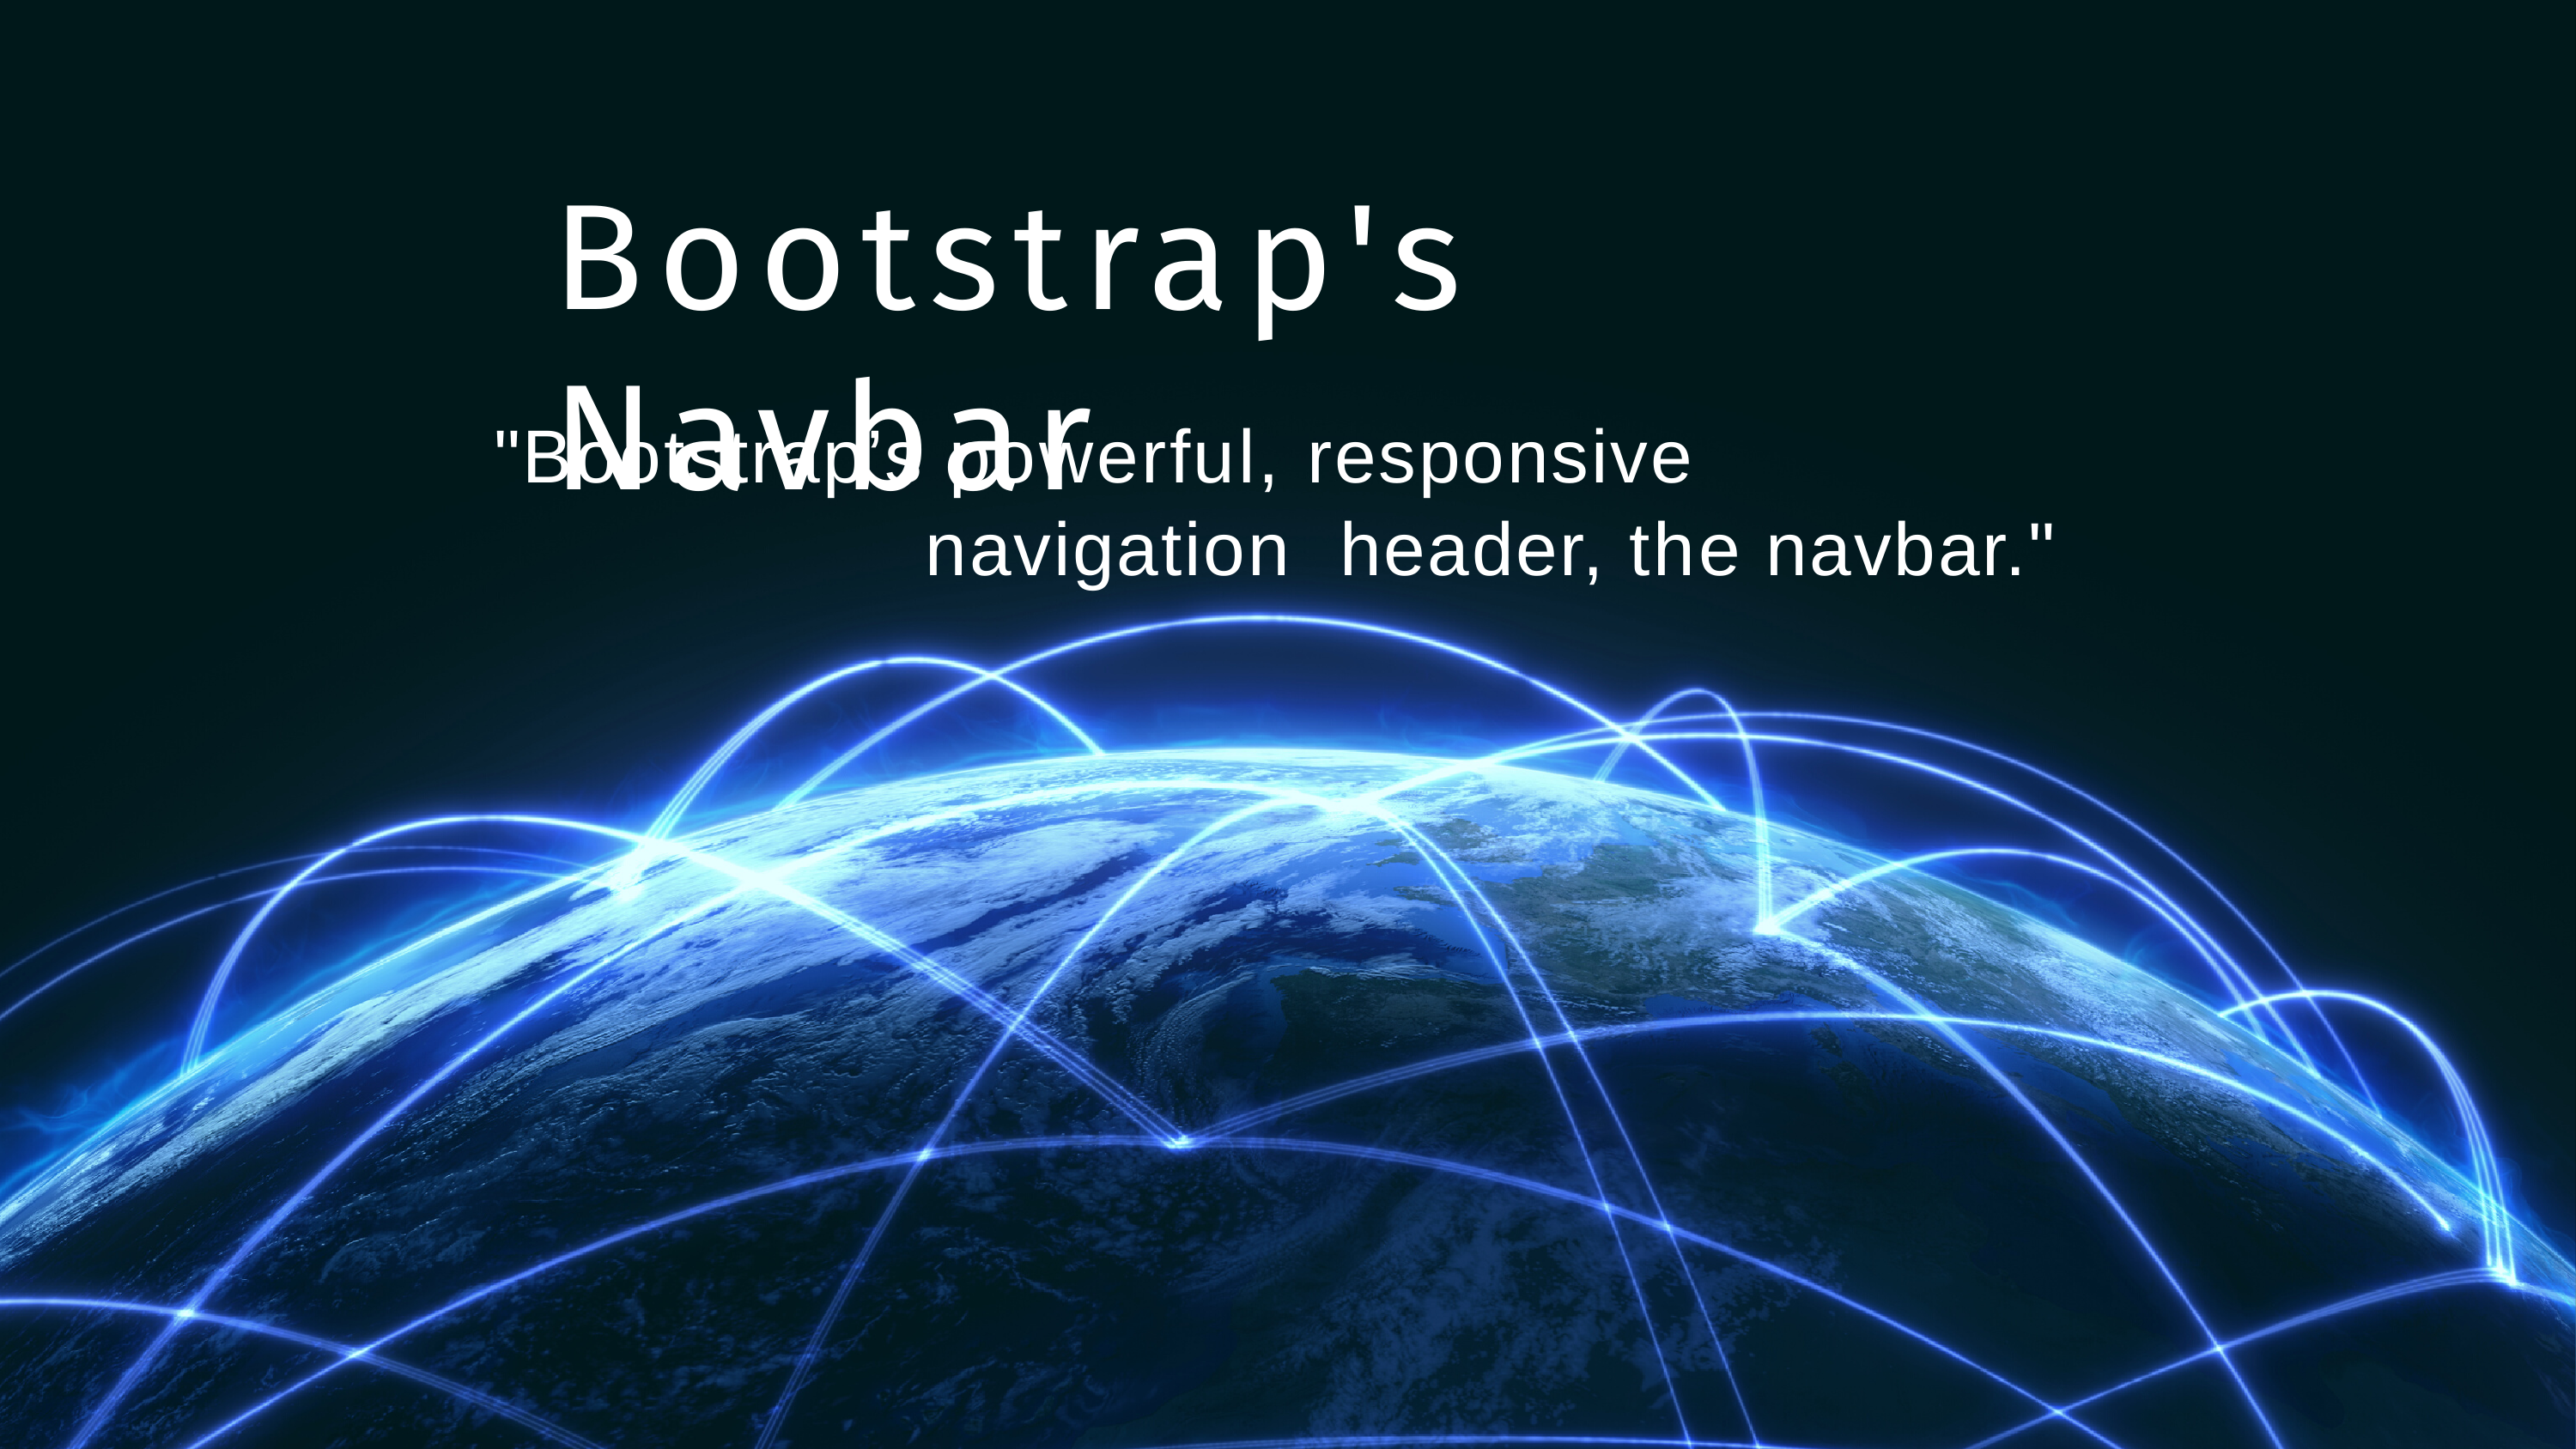

# Bootstrap's Navbar
"Bootstrap’s powerful, responsive navigation  header, the navbar."